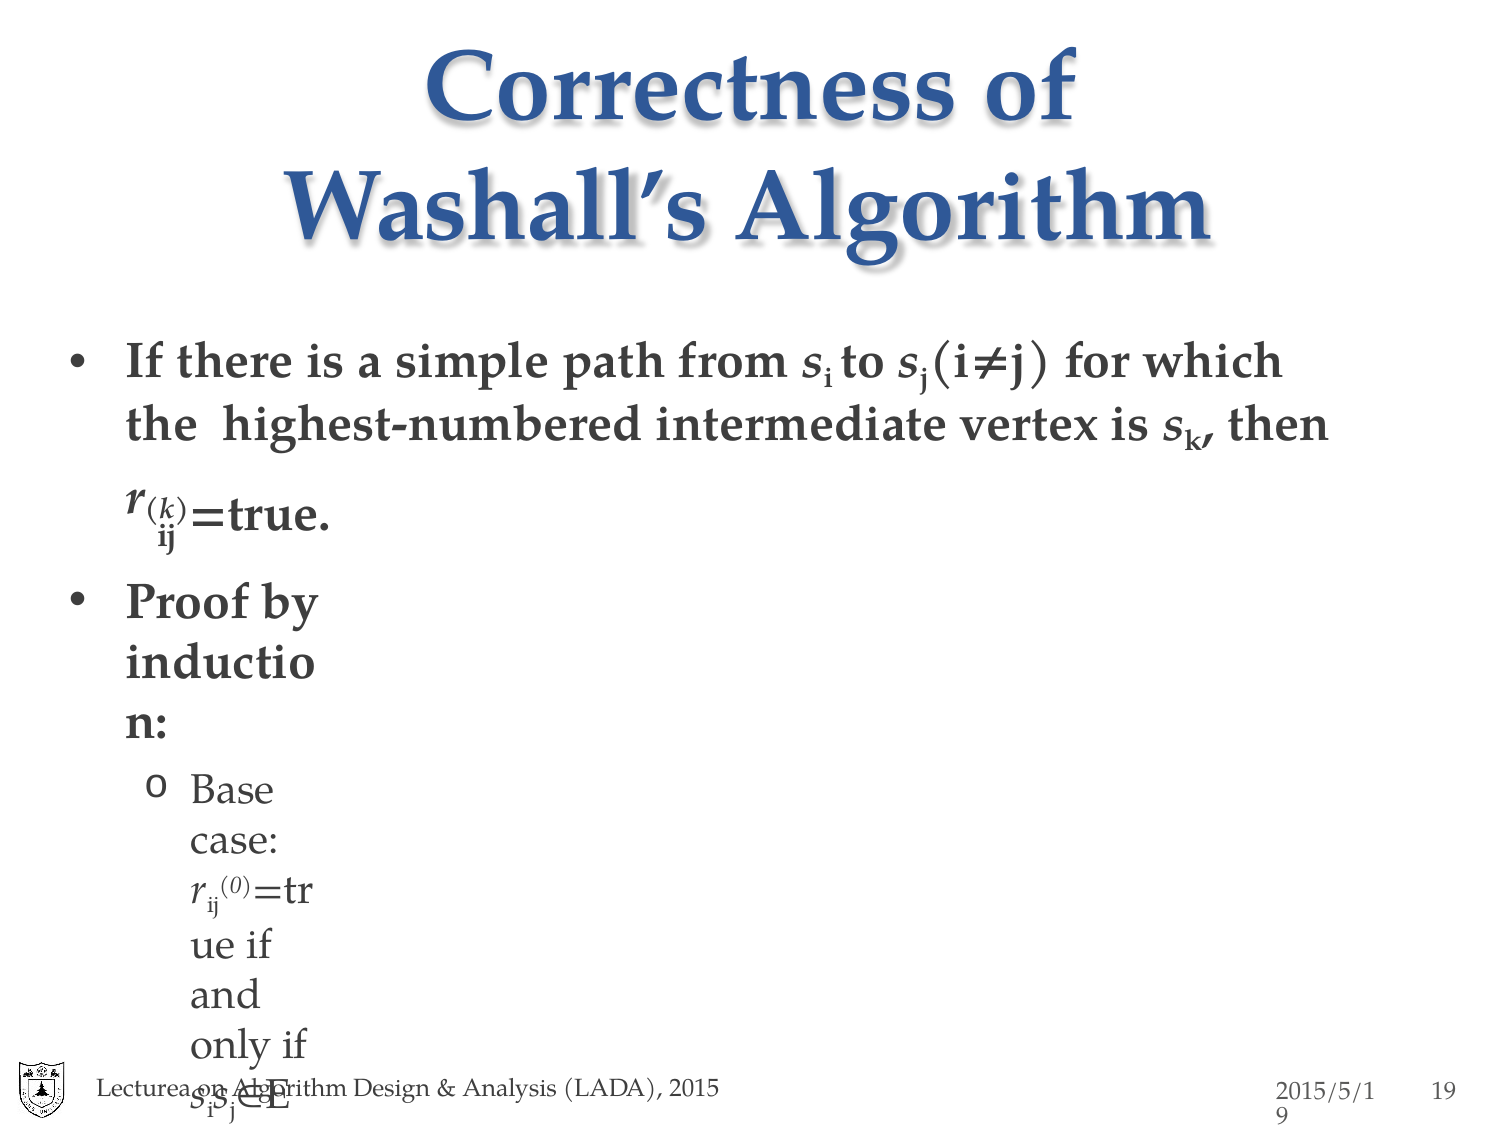

# Correctness of  Washall’s Algorithm

If there is a simple path from si to sj(i≠j) for which the  highest-numbered intermediate vertex is sk, then
r		(k)=true.  ij
Proof by induction:
Base case: rij(0)=true if and only if sisj∈E
Hypothesis: the conclusion holds for h<k(h≥0)
Induction: the simple sisj-path can be looked as sisk-path+sksj-path,  with the indices h1, h2 of the highest-numbered intermediate  vertices of both segment strictly(simple path) less than k. So,  rik(h1)=true, rkj(h2)=true, then rik(k-1)=true, rkj(k-1)=true(Remember, false  to true can not be reversed). So, rij(k)=true
Lecturea on Algorithm Design & Analysis (LADA), 2015
2015/5/19
19